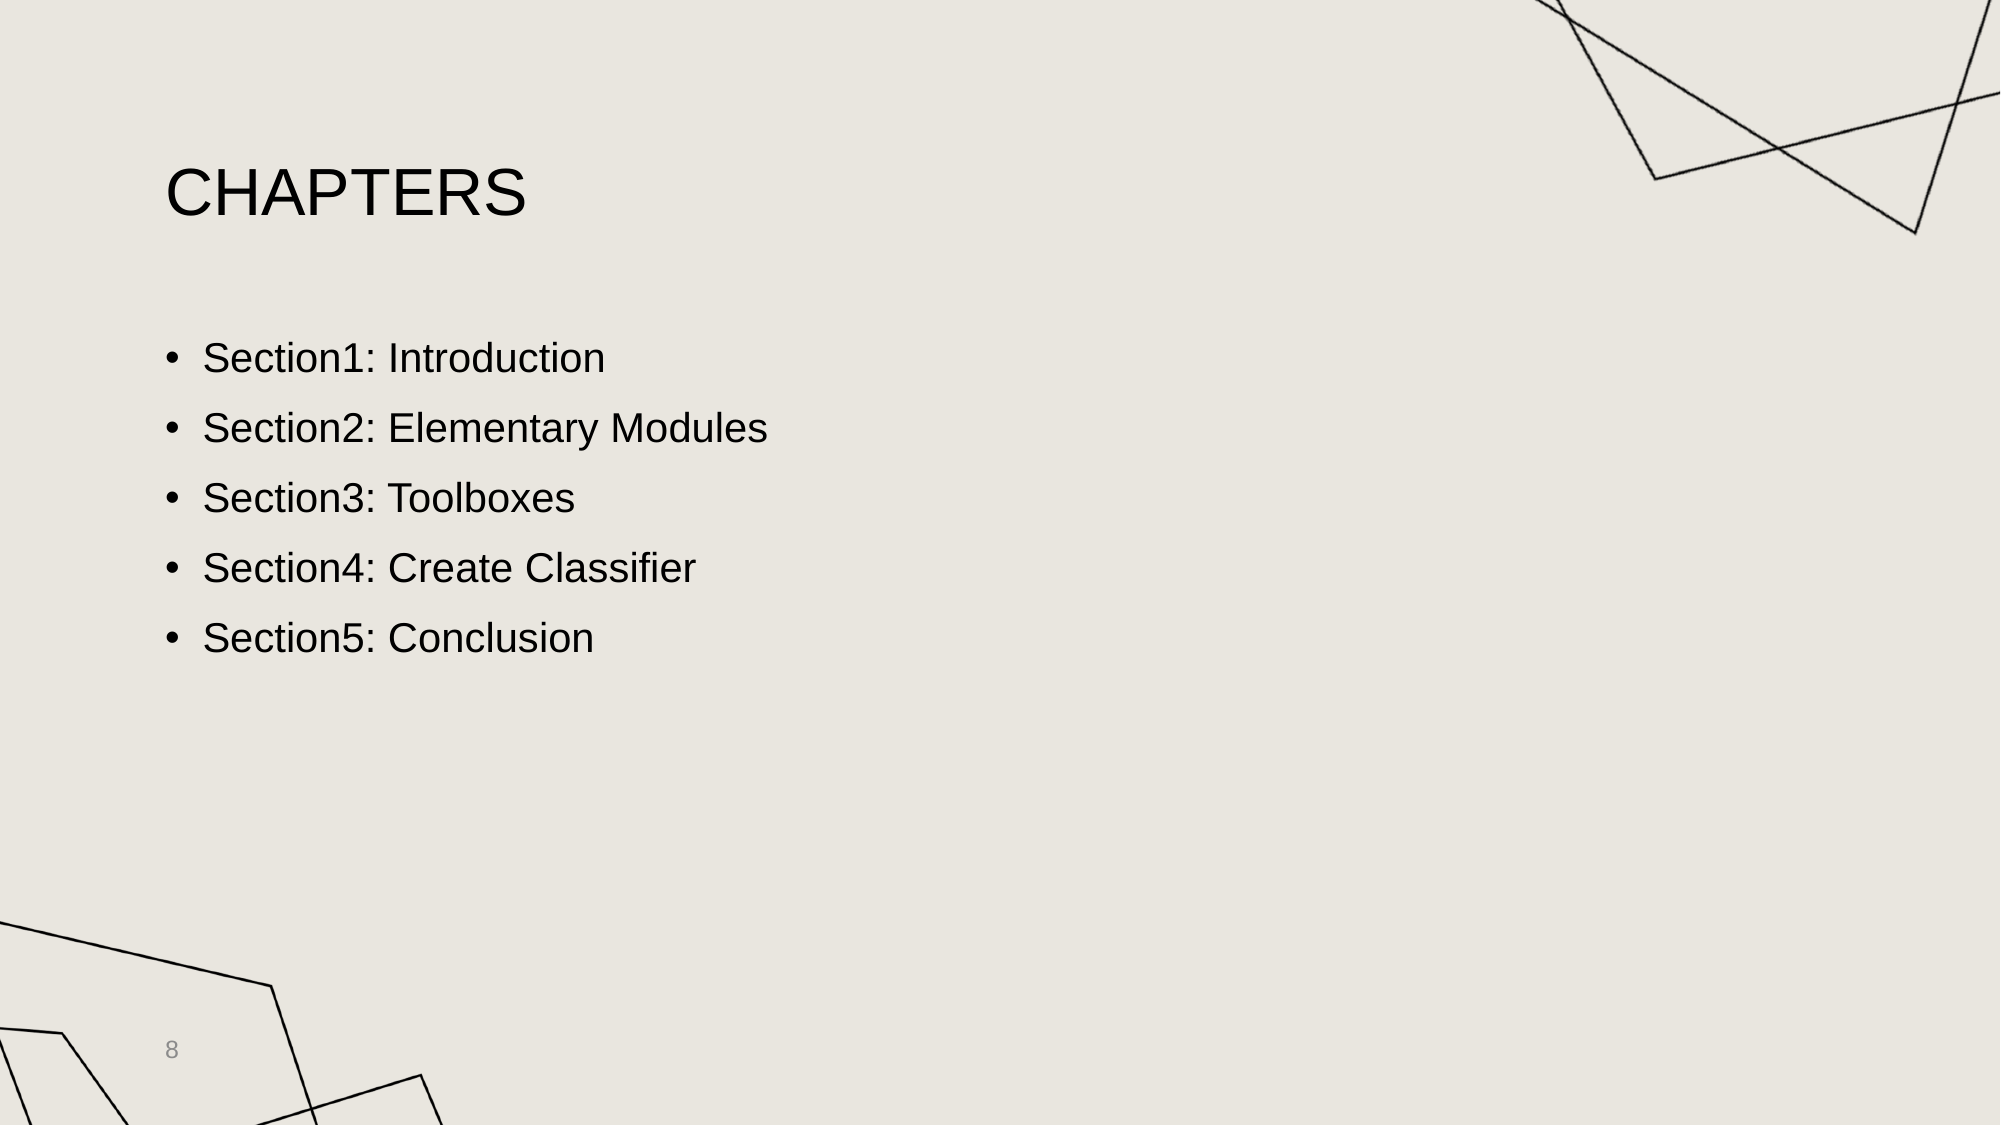

# Chapters
Section1: Introduction
Section2: Elementary Modules
Section3: Toolboxes
Section4: Create Classifier
Section5: Conclusion

8